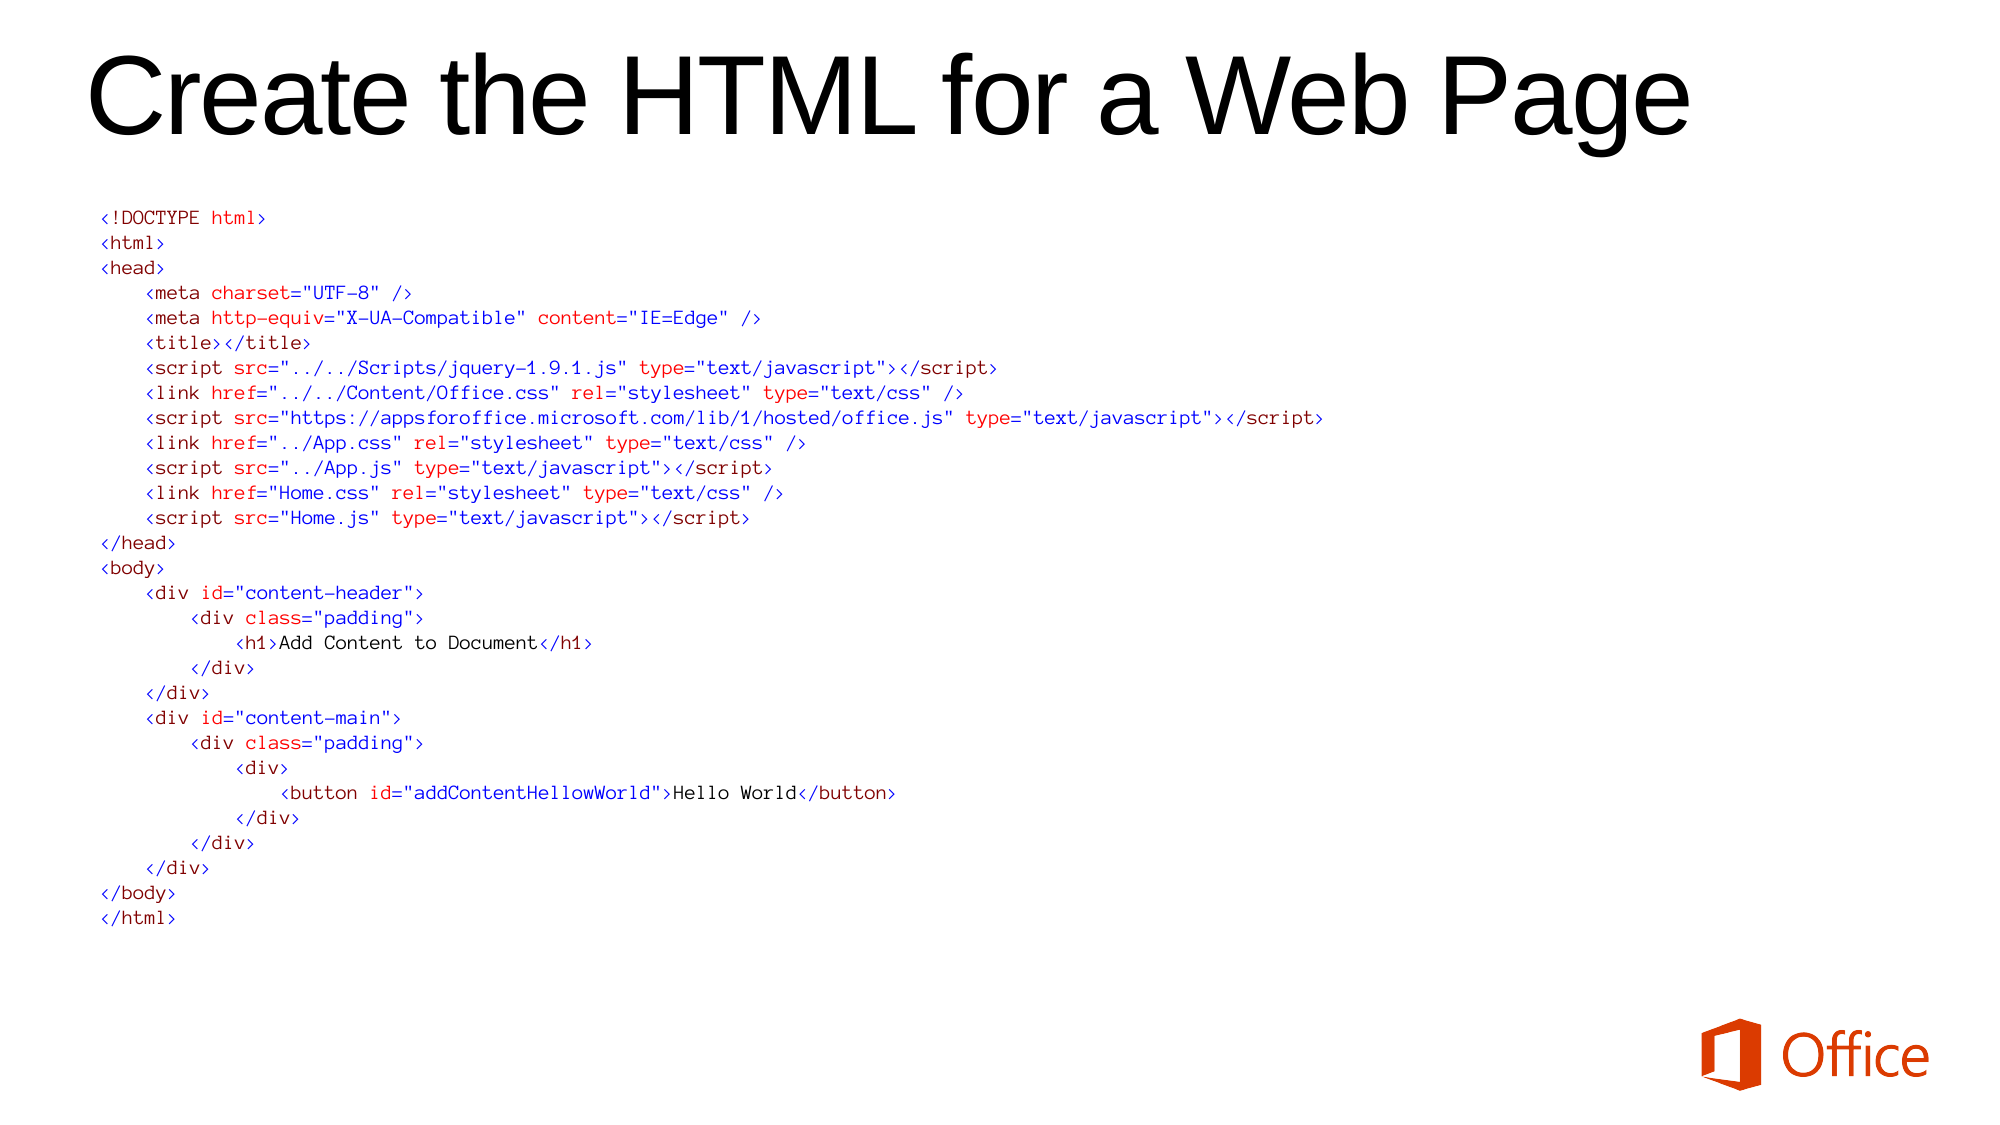

# Create the HTML for a Web Page
<!DOCTYPE html>
<html>
<head>
    <meta charset="UTF-8" />
    <meta http-equiv="X-UA-Compatible" content="IE=Edge" />
    <title></title>
    <script src="../../Scripts/jquery-1.9.1.js" type="text/javascript"></script>
    <link href="../../Content/Office.css" rel="stylesheet" type="text/css" />
    <script src="https://appsforoffice.microsoft.com/lib/1/hosted/office.js" type="text/javascript"></script>
    <link href="../App.css" rel="stylesheet" type="text/css" />
    <script src="../App.js" type="text/javascript"></script>
    <link href="Home.css" rel="stylesheet" type="text/css" />
    <script src="Home.js" type="text/javascript"></script>
</head>
<body>
    <div id="content-header">
        <div class="padding">
            <h1>Add Content to Document</h1>
        </div>
    </div>
    <div id="content-main">
        <div class="padding">
            <div>
                <button id="addContentHellowWorld">Hello World</button>
            </div>
        </div>
    </div>
</body>
</html>